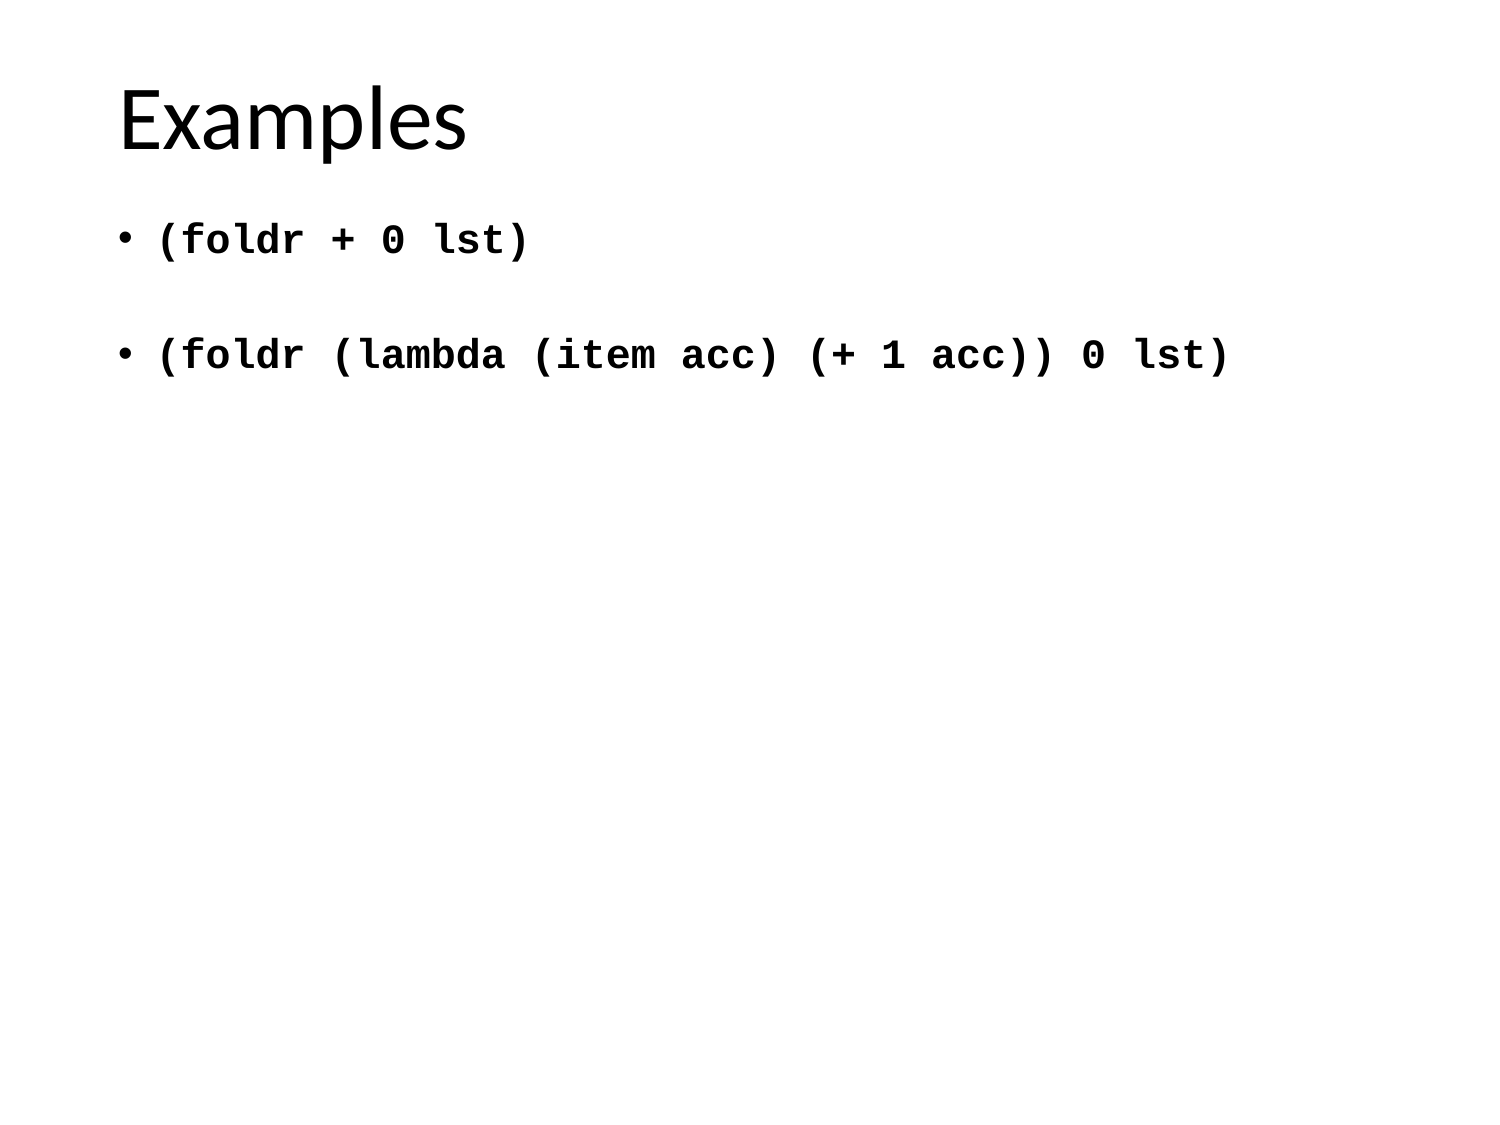

# Examples
(foldr + 0 lst)
(foldr (lambda (item acc) (+ 1 acc)) 0 lst)